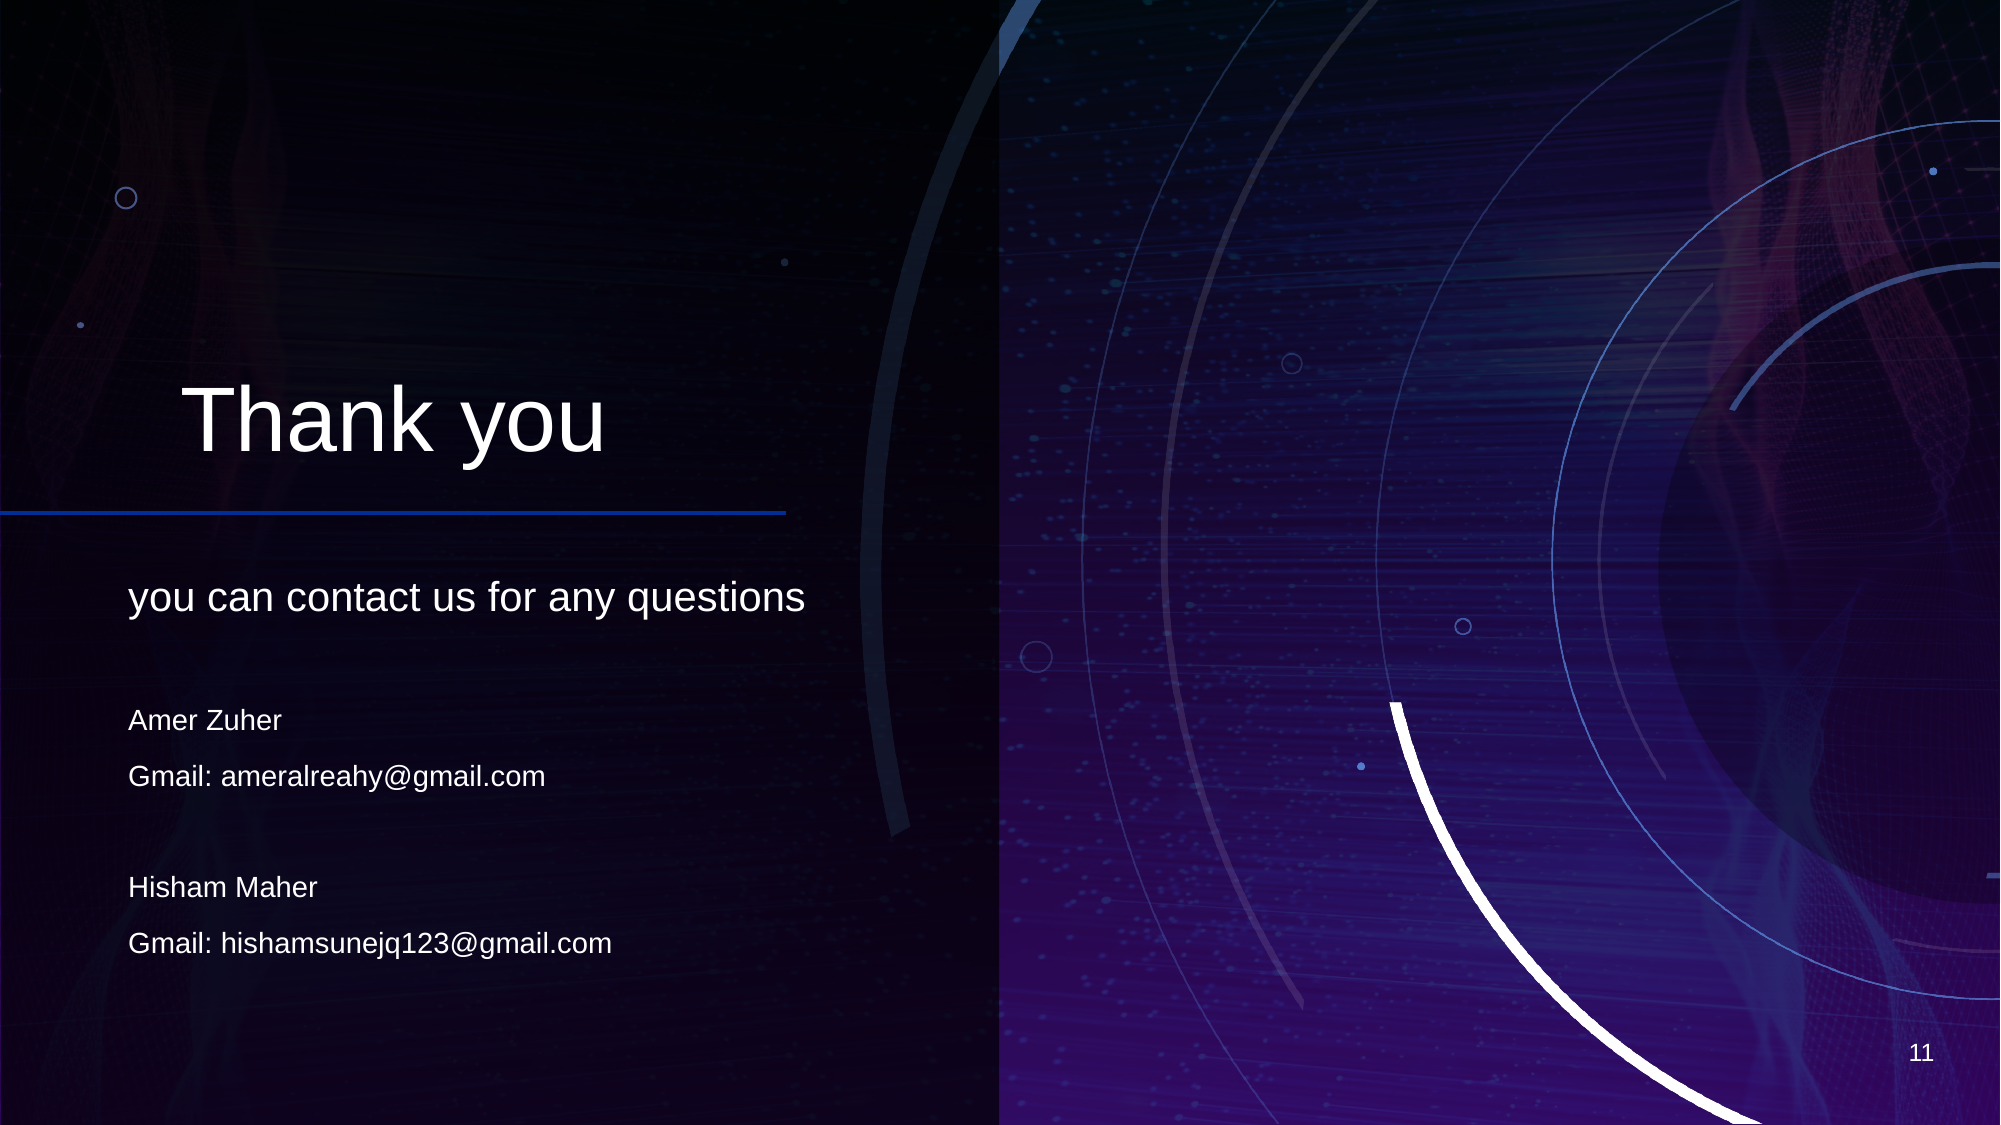

# Thank you
you can contact us for any questions

Amer Zuher​
Gmail: ameralreahy@gmail.com

Hisham Maher
Gmail: hishamsunejq123@gmail.com

11